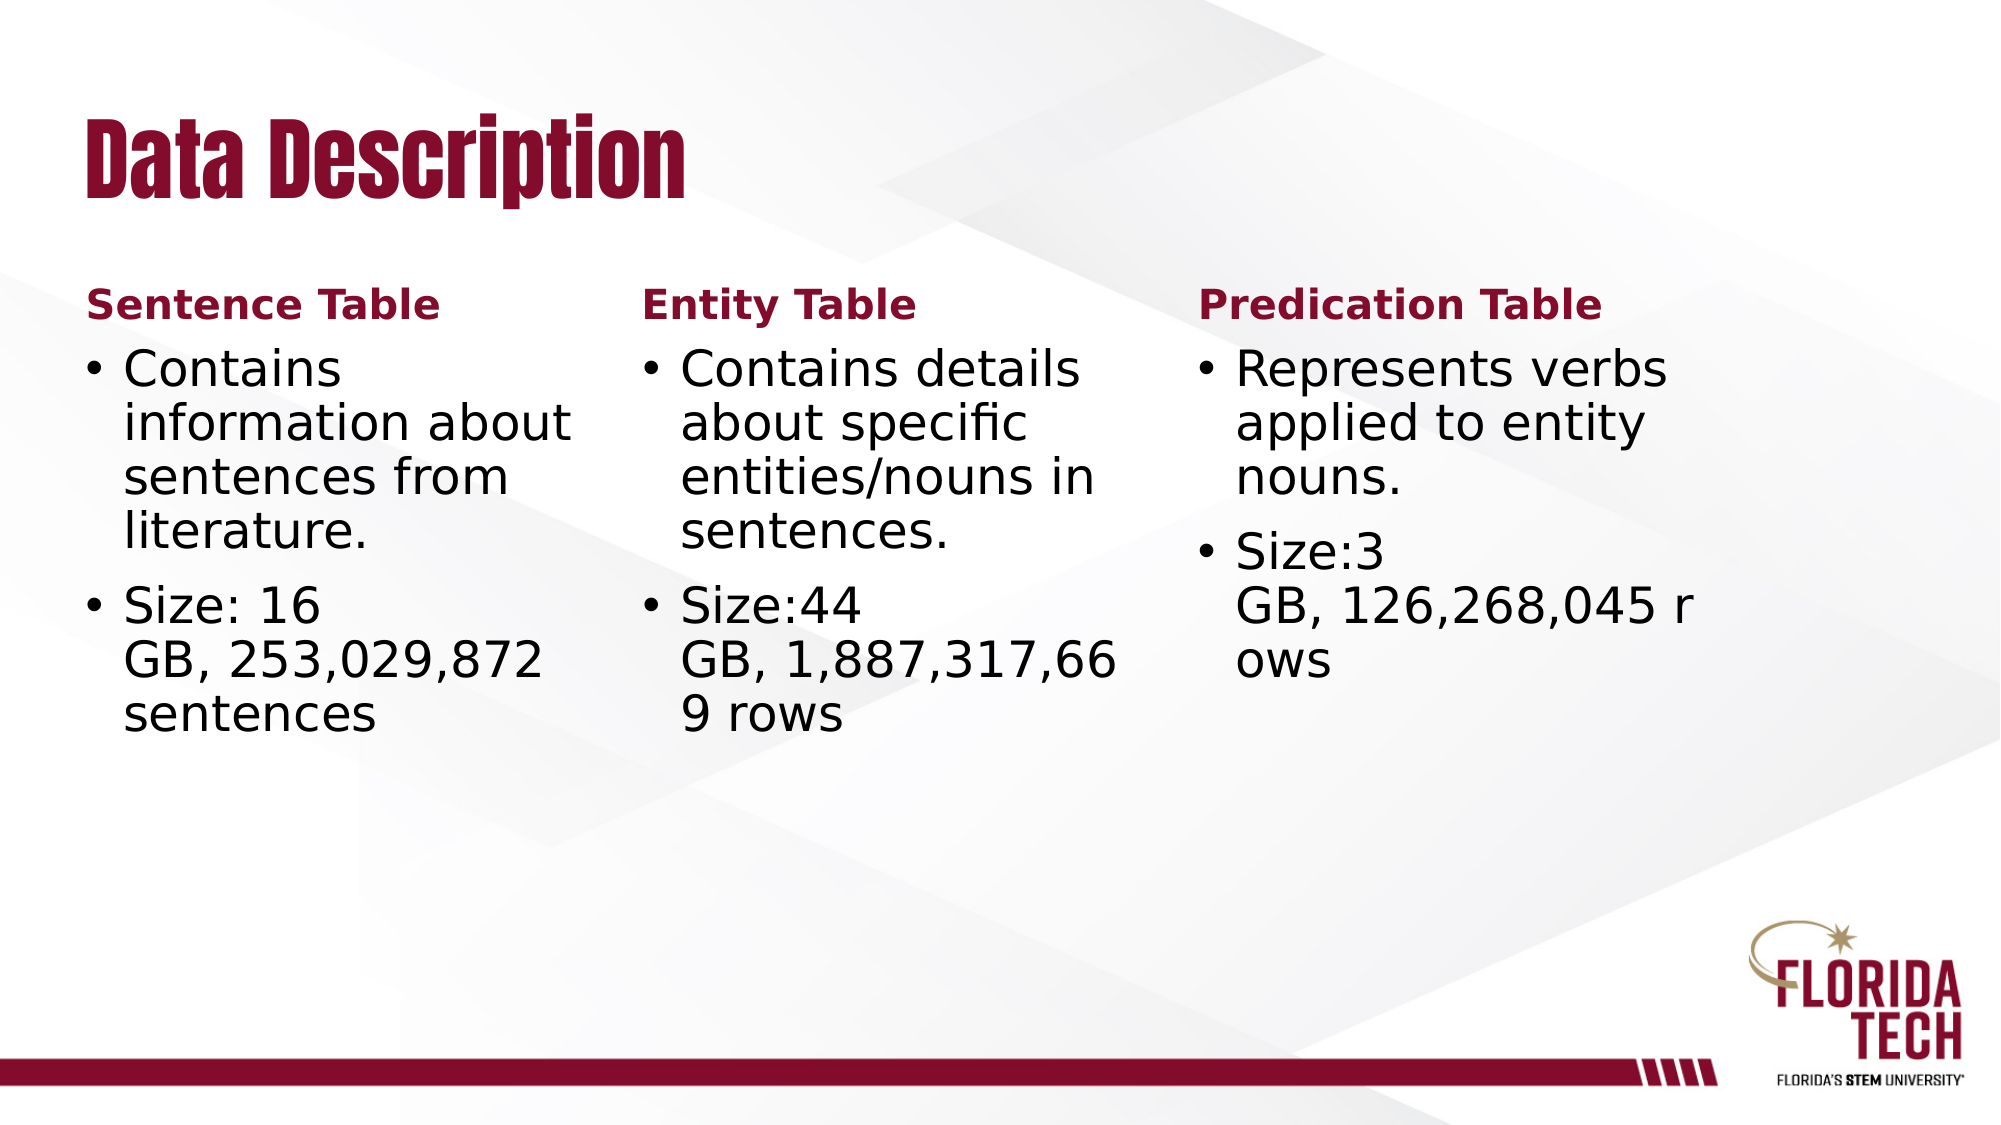

# Data Description
Sentence Table
Entity Table
Predication Table
Contains information about sentences from literature.
Size: 16 GB, 253,029,872 sentences
Contains details about specific entities/nouns in sentences.
Size:44 GB, 1,887,317,669 rows
Represents verbs applied to entity nouns.
Size:3 GB, 126,268,045 rows